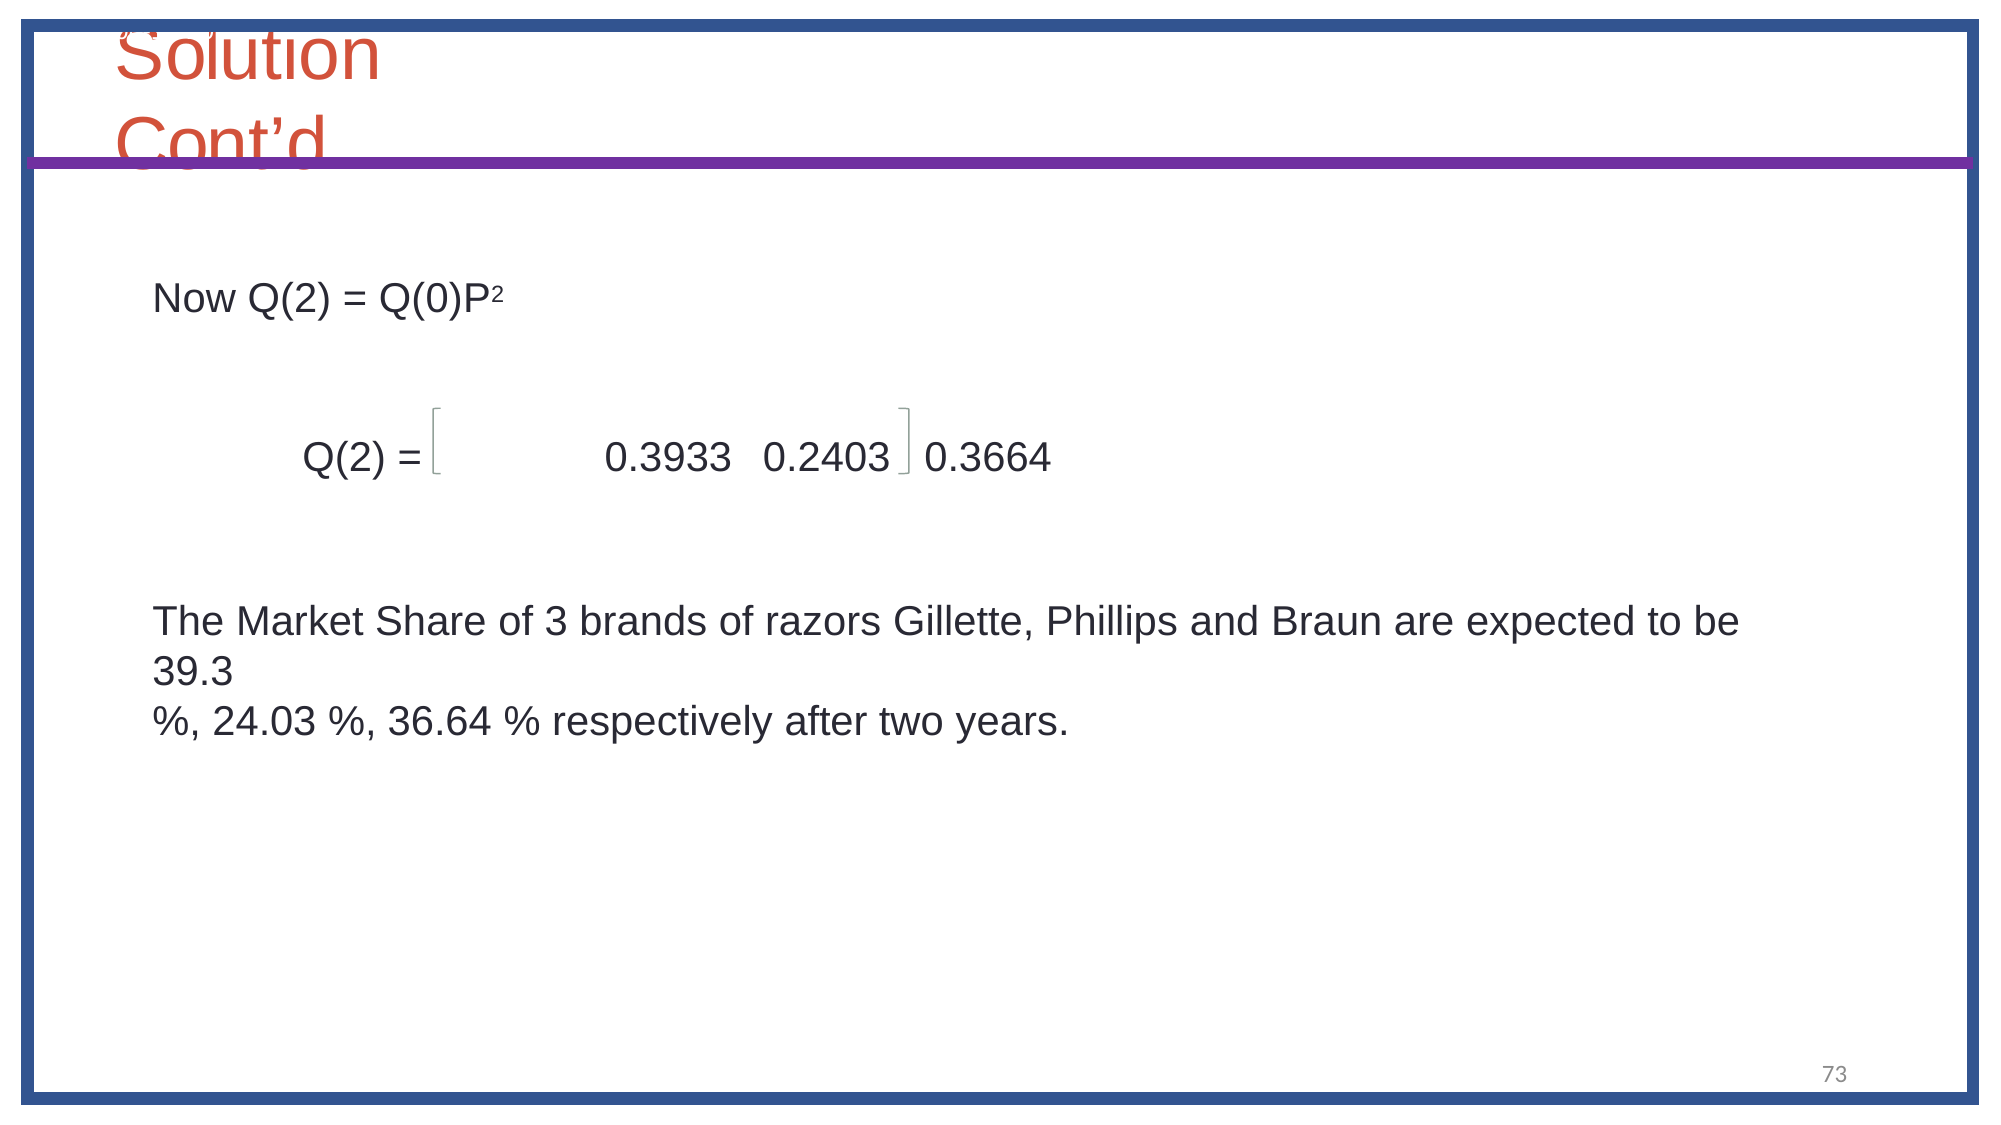

33
08-10-2016

# Solution Cont’d
Now Q(2) = Q(0)P2

Q(2) =	0.3933	0.2403	0.3664

The Market Share of 3 brands of razors Gillette, Phillips and Braun are expected to be 39.3
%, 24.03 %, 36.64 % respectively after two years.

73